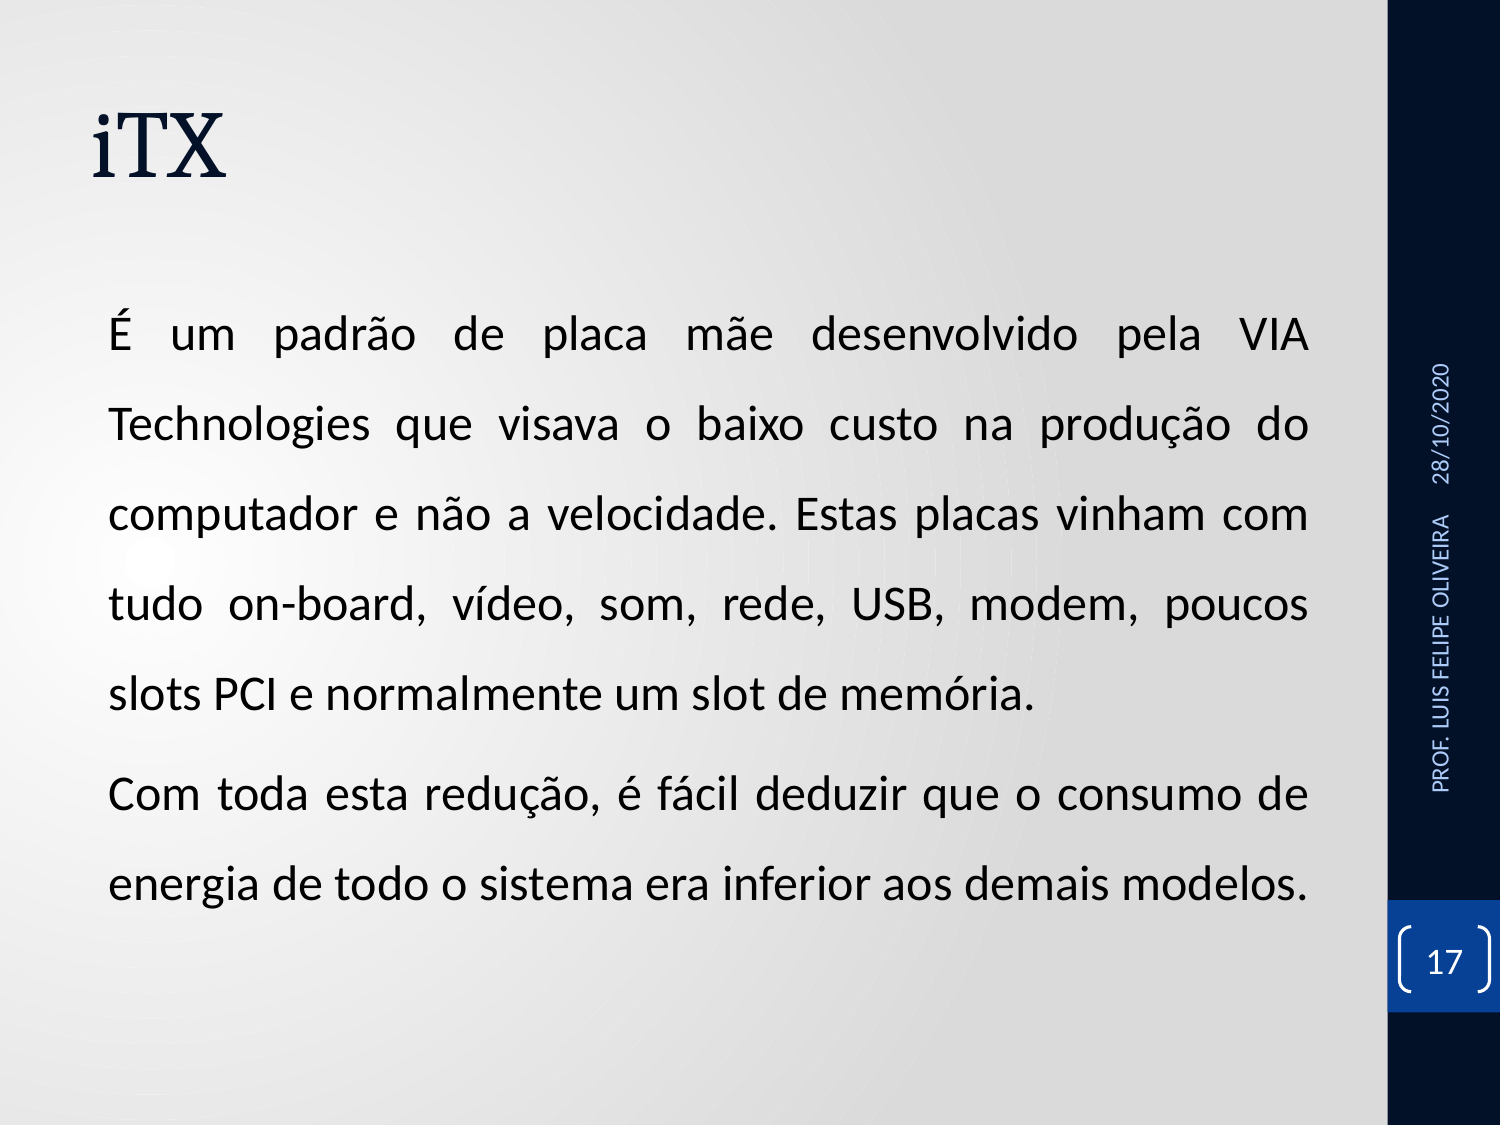

# iTX
É um padrão de placa mãe desenvolvido pela VIA Technologies que visava o baixo custo na produção do computador e não a velocidade. Estas placas vinham com tudo on-board, vídeo, som, rede, USB, modem, poucos slots PCI e normalmente um slot de memória.
Com toda esta redução, é fácil deduzir que o consumo de energia de todo o sistema era inferior aos demais modelos.
28/10/2020
PROF. LUIS FELIPE OLIVEIRA
17